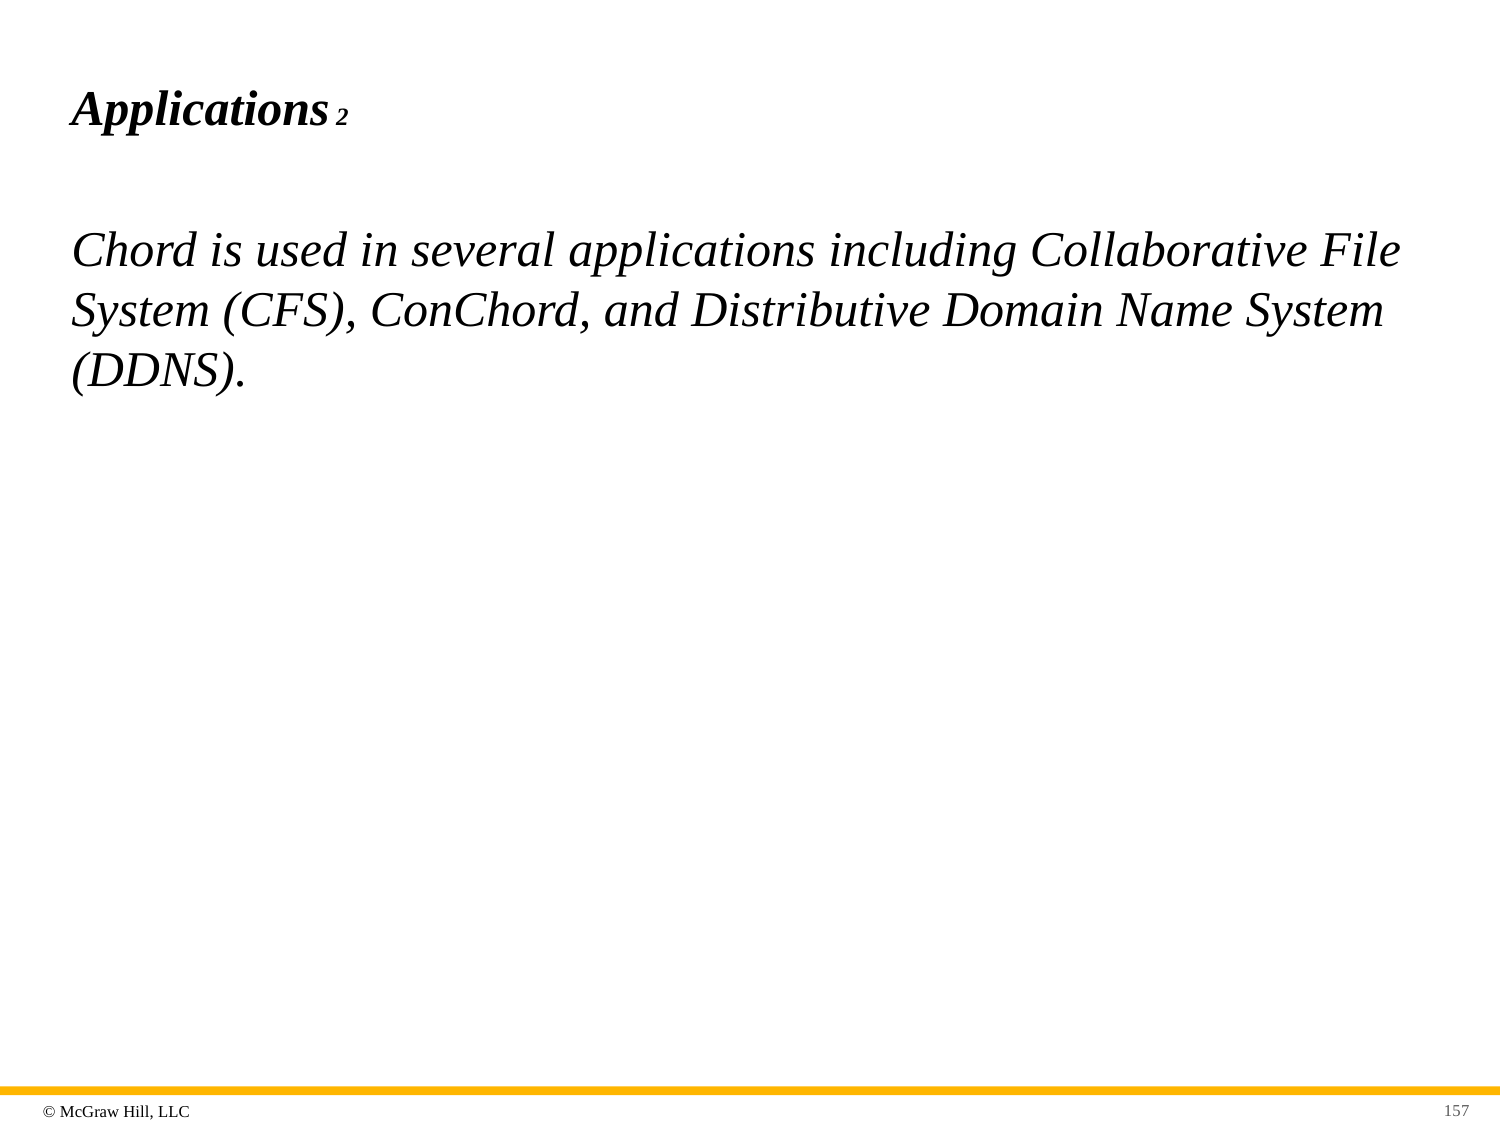

# Applications 2
Chord is used in several applications including Collaborative File System (CFS), ConChord, and Distributive Domain Name System (DDNS).
157